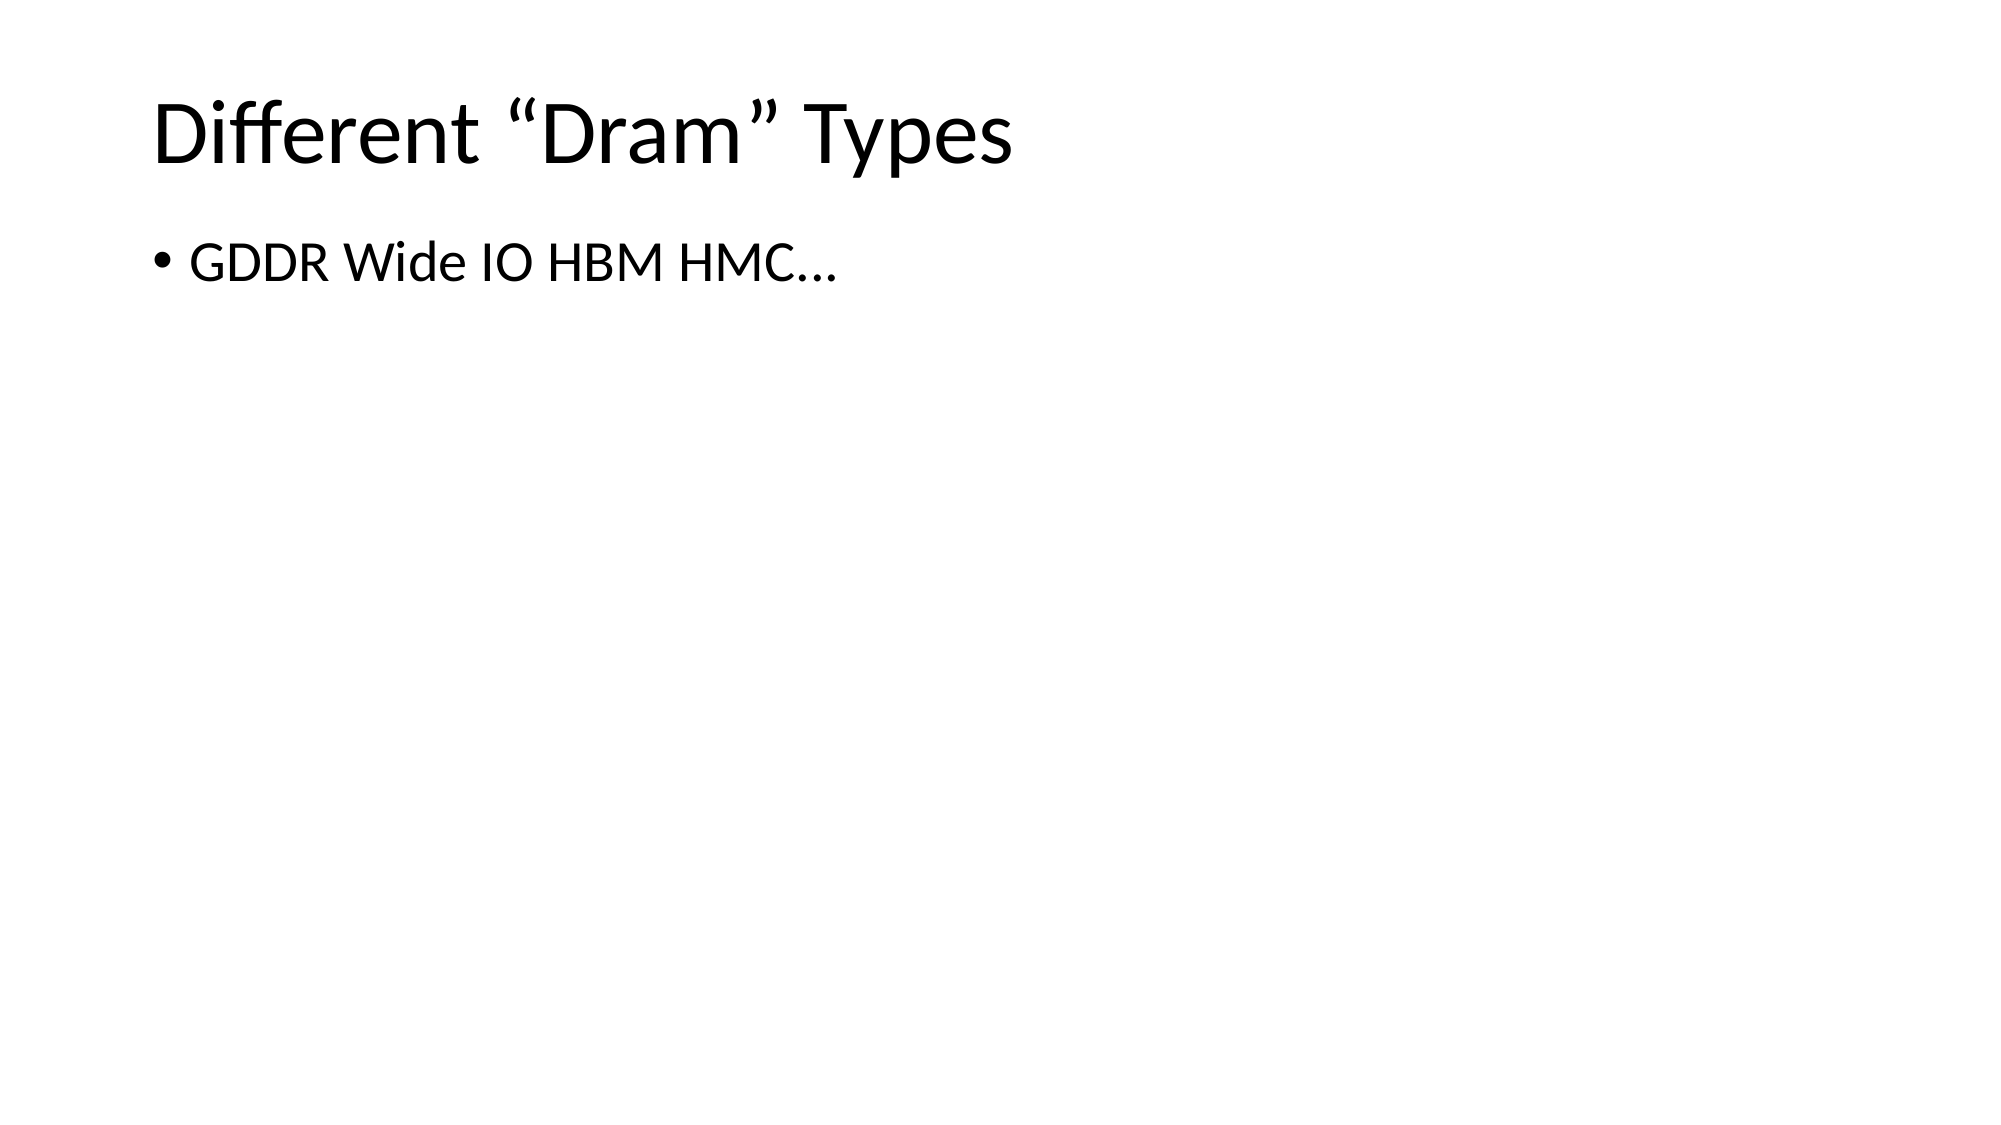

# Different “Dram” Types
GDDR Wide IO HBM HMC...